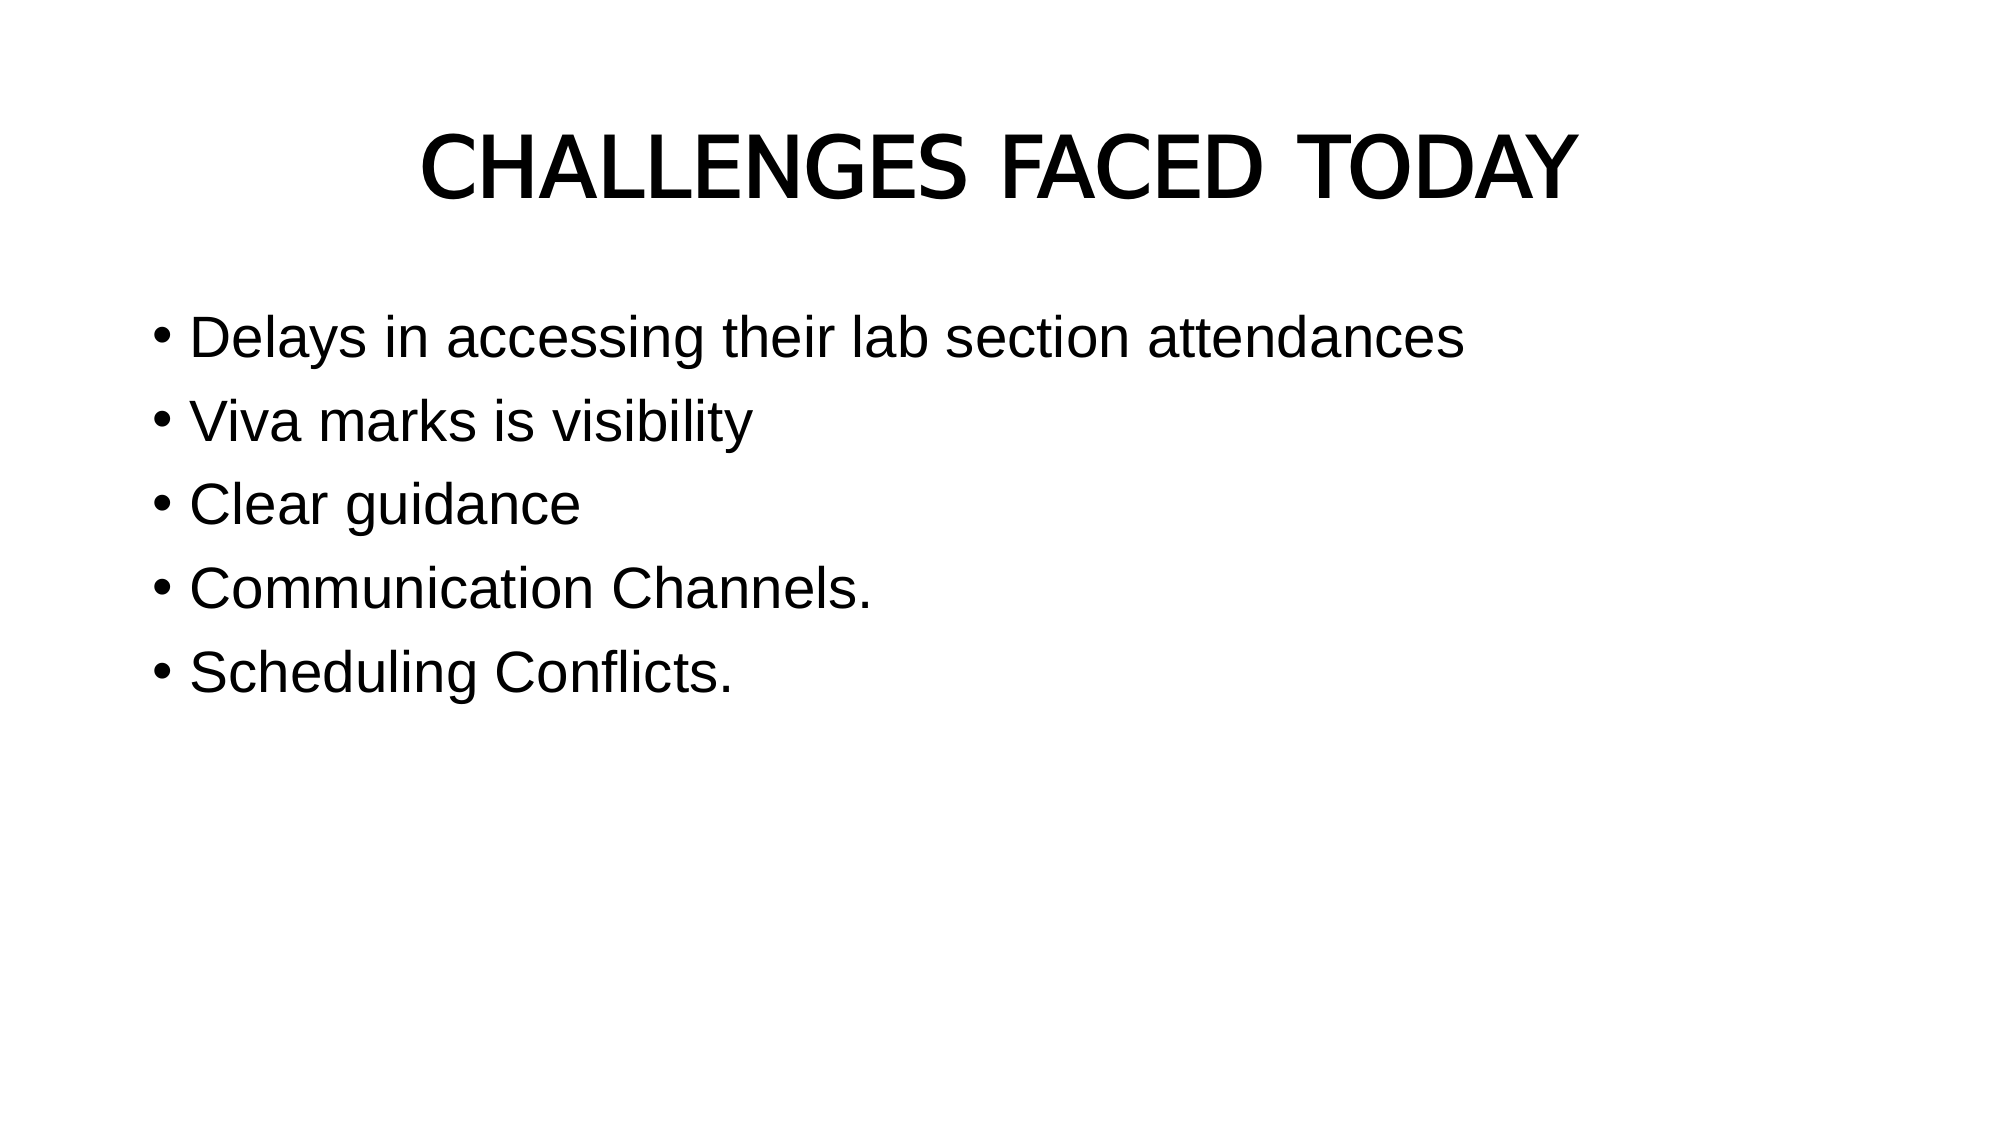

# CHALLENGES FACED TODAY
Delays in accessing their lab section attendances
Viva marks is visibility
Clear guidance
Communication Channels.
Scheduling Conflicts.